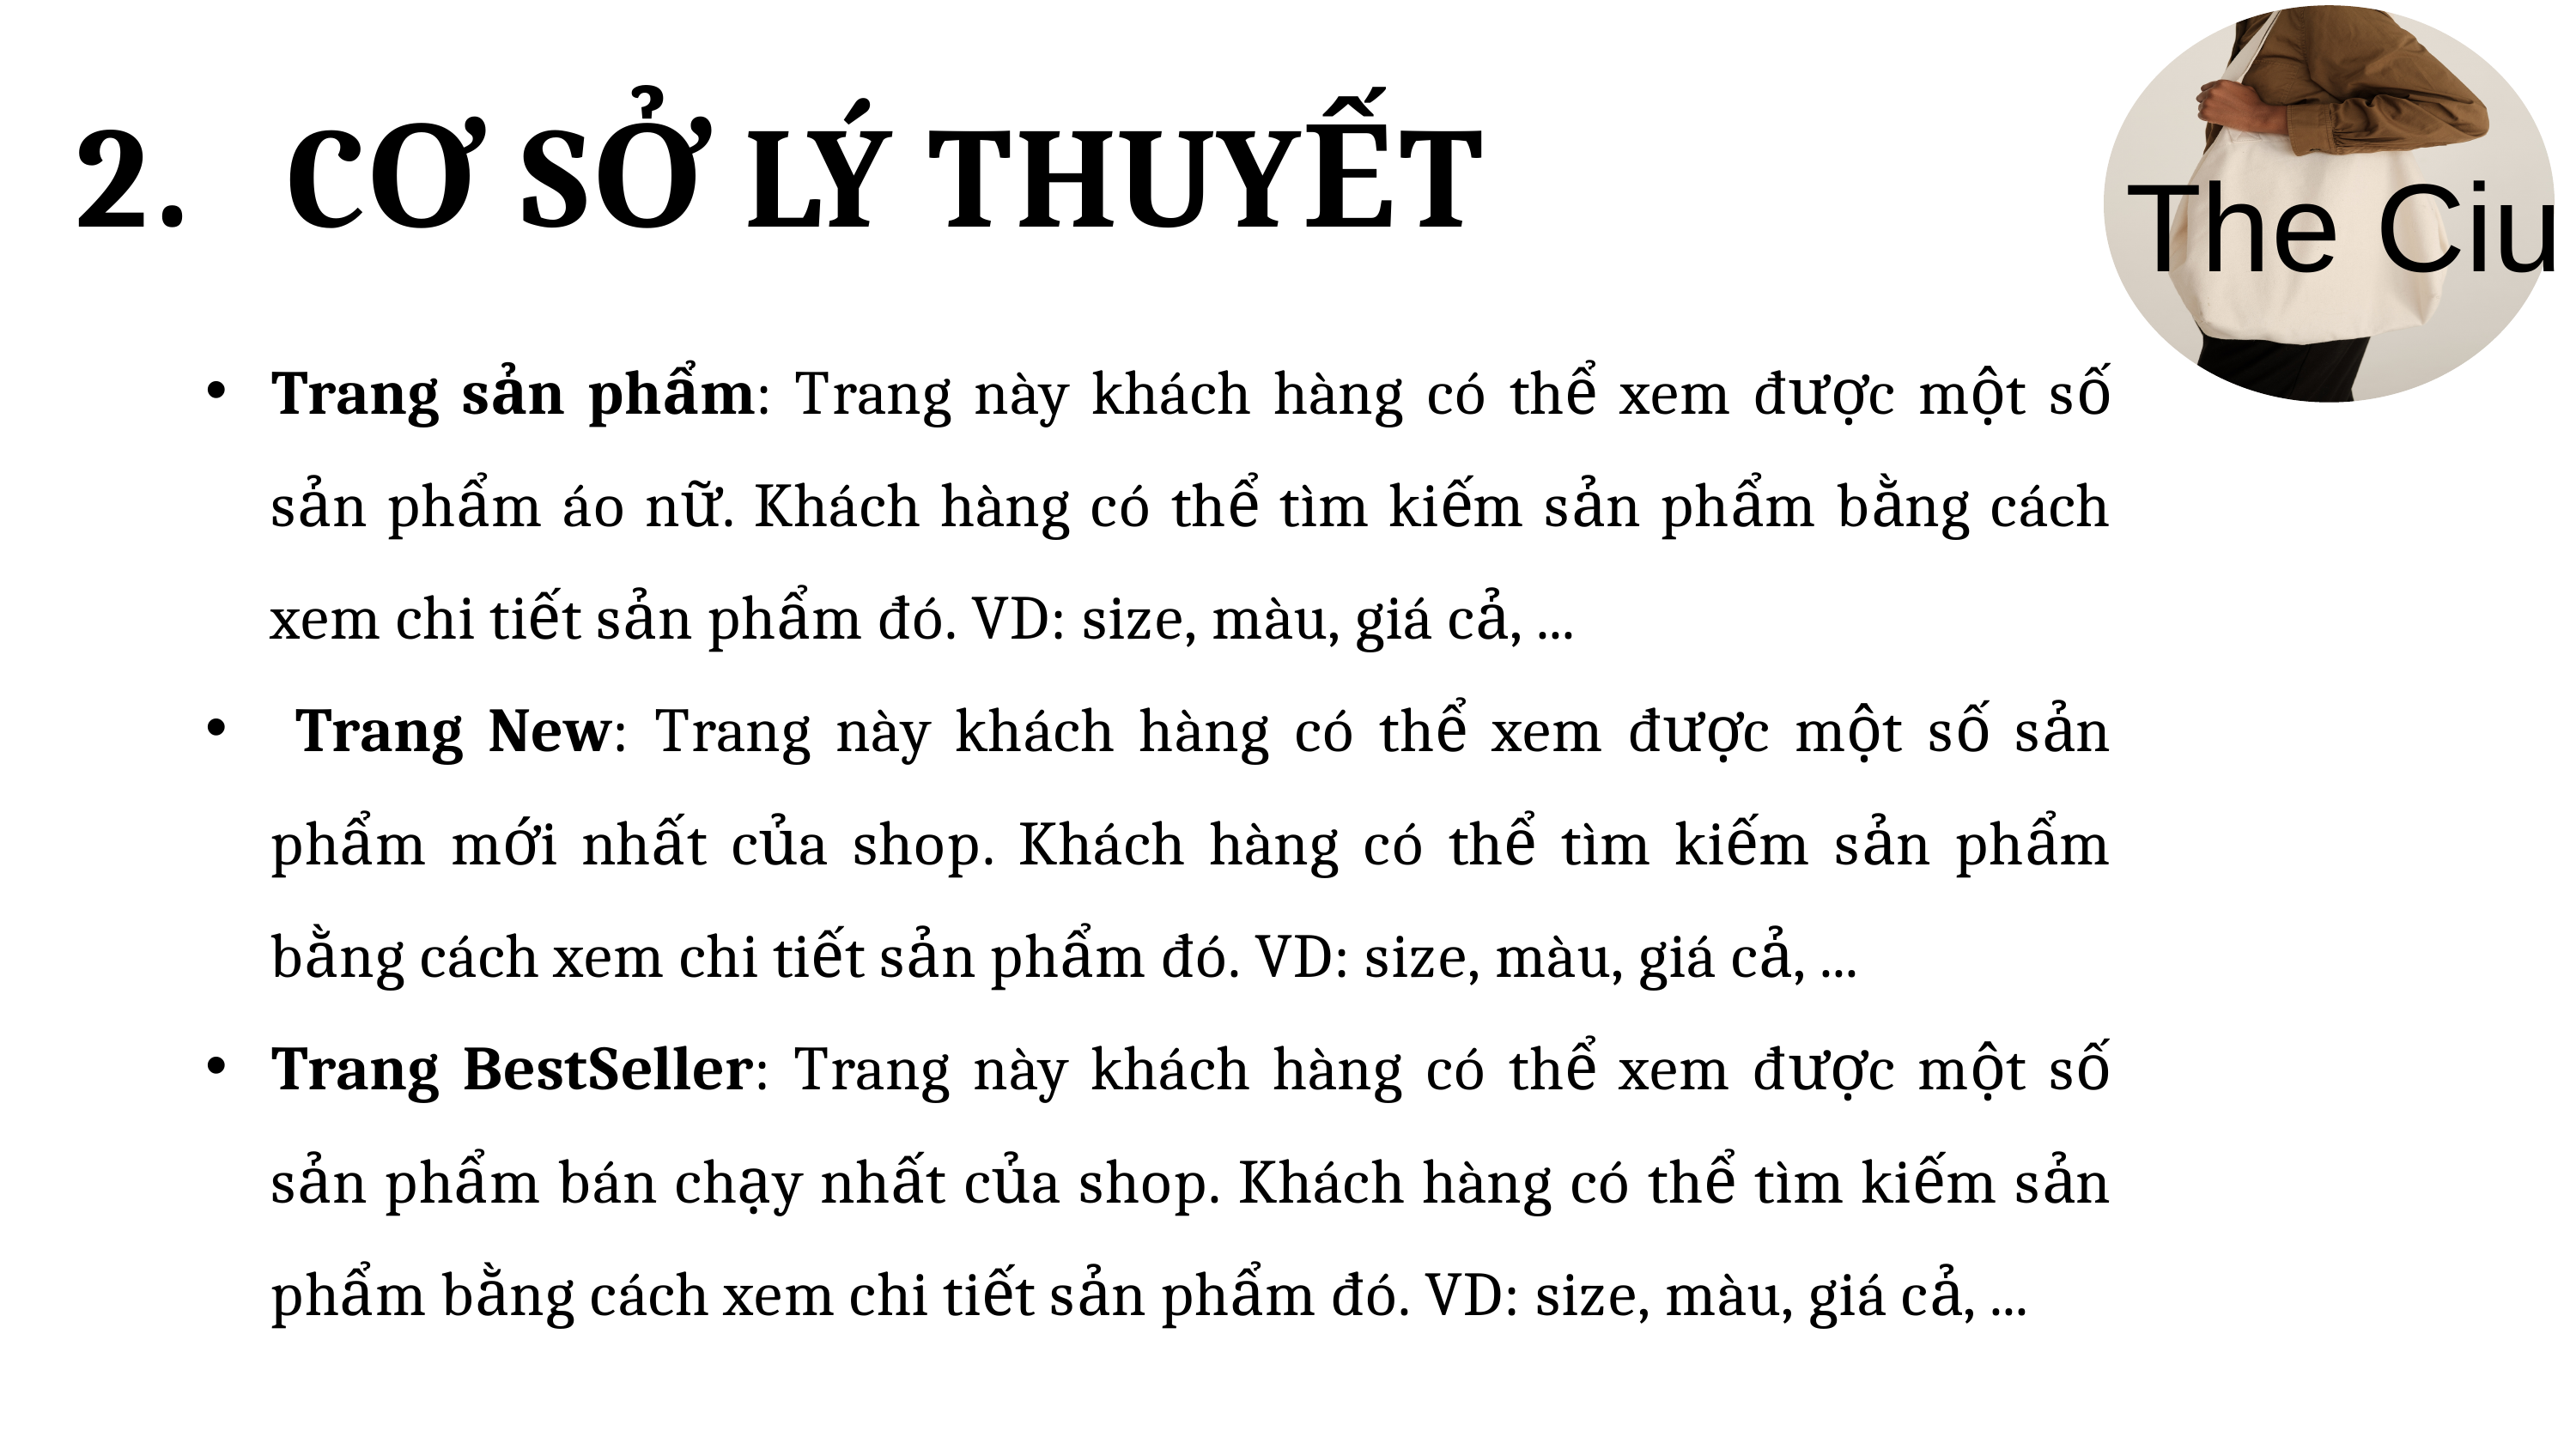

2.   CƠ SỞ LÝ THUYẾT

The Ciu
Trang sản phẩm: Trang này khách hàng có thể xem được một số sản phẩm áo nữ. Khách hàng có thể tìm kiếm sản phẩm bằng cách xem chi tiết sản phẩm đó. VD: size, màu, giá cả, ...
 Trang New: Trang này khách hàng có thể xem được một số sản phẩm mới nhất của shop. Khách hàng có thể tìm kiếm sản phẩm bằng cách xem chi tiết sản phẩm đó. VD: size, màu, giá cả, ...
Trang BestSeller: Trang này khách hàng có thể xem được một số sản phẩm bán chạy nhất của shop. Khách hàng có thể tìm kiếm sản phẩm bằng cách xem chi tiết sản phẩm đó. VD: size, màu, giá cả, ...